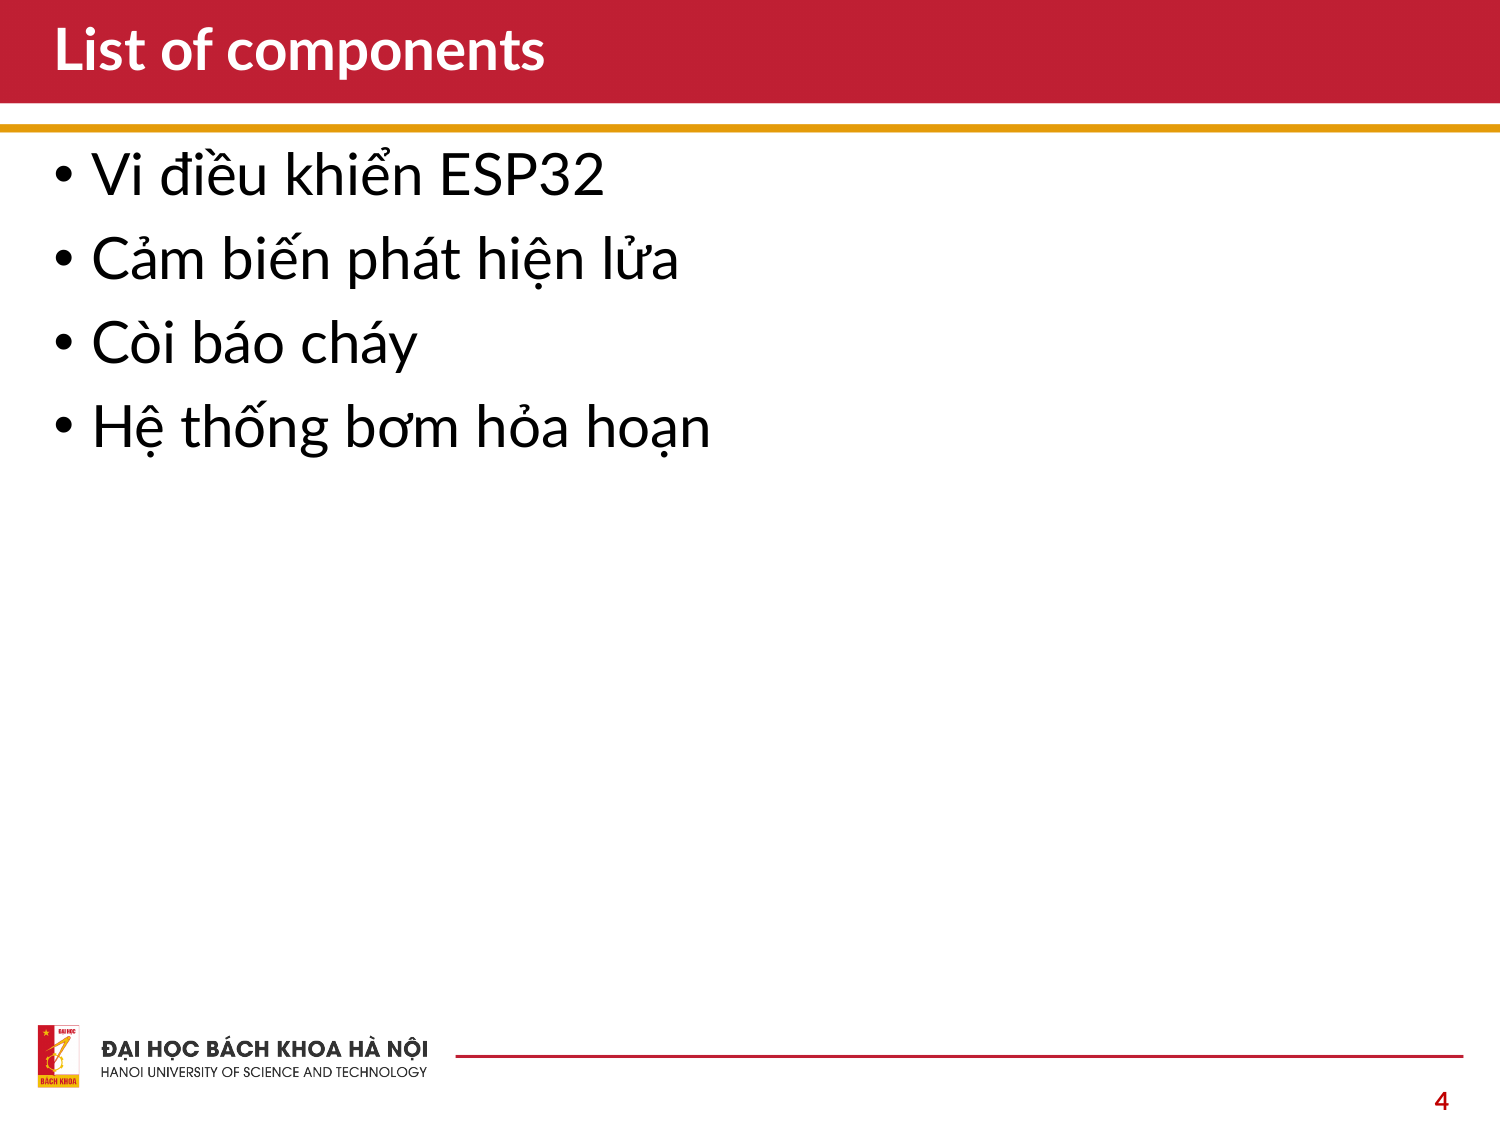

# List of components
Vi điều khiển ESP32
Cảm biến phát hiện lửa
Còi báo cháy
Hệ thống bơm hỏa hoạn

4